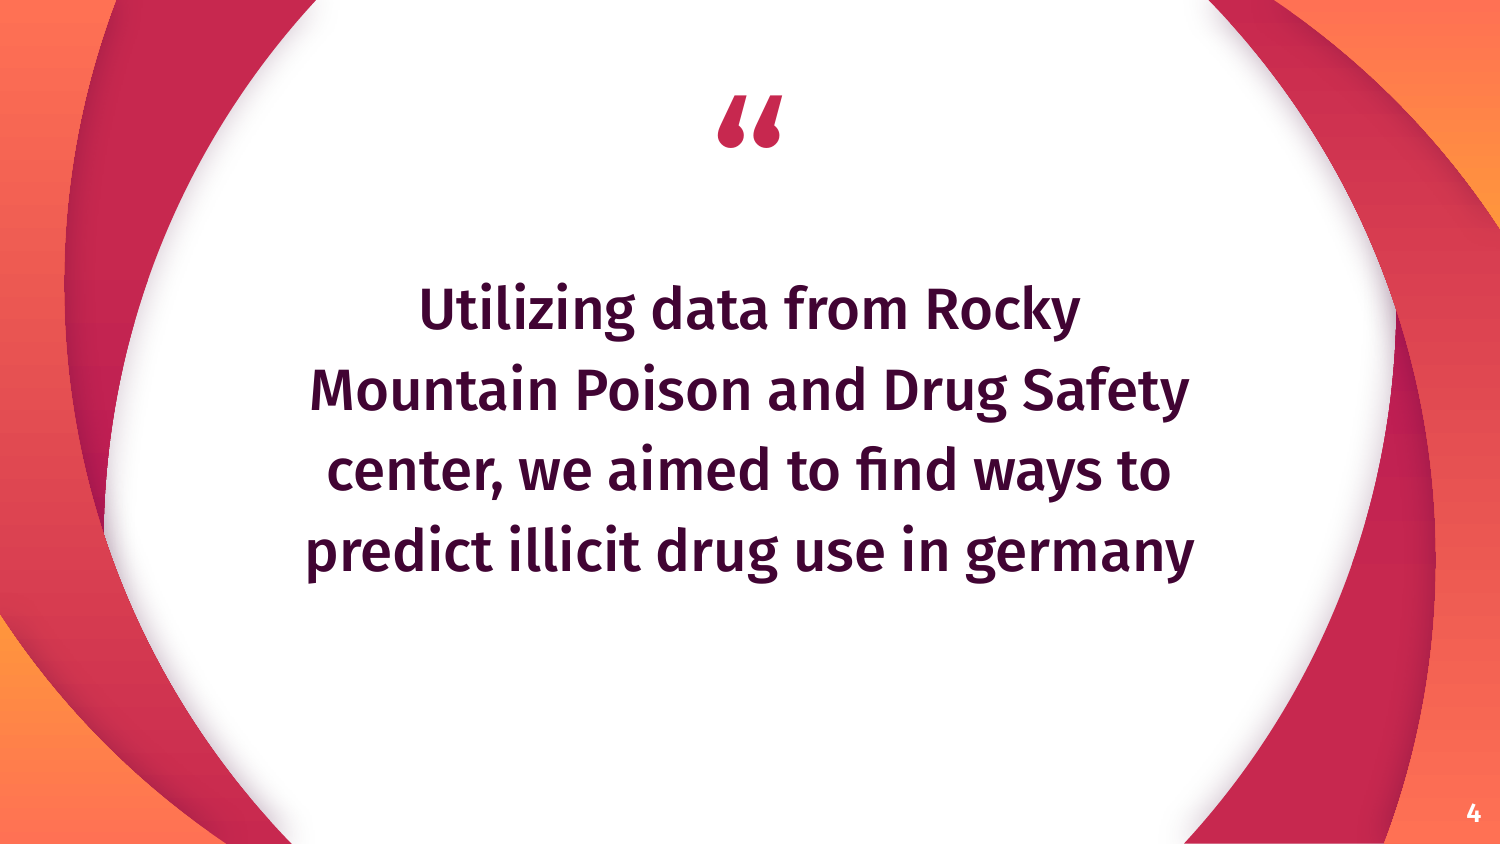

Utilizing data from Rocky Mountain Poison and Drug Safety center, we aimed to find ways to predict illicit drug use in germany
4